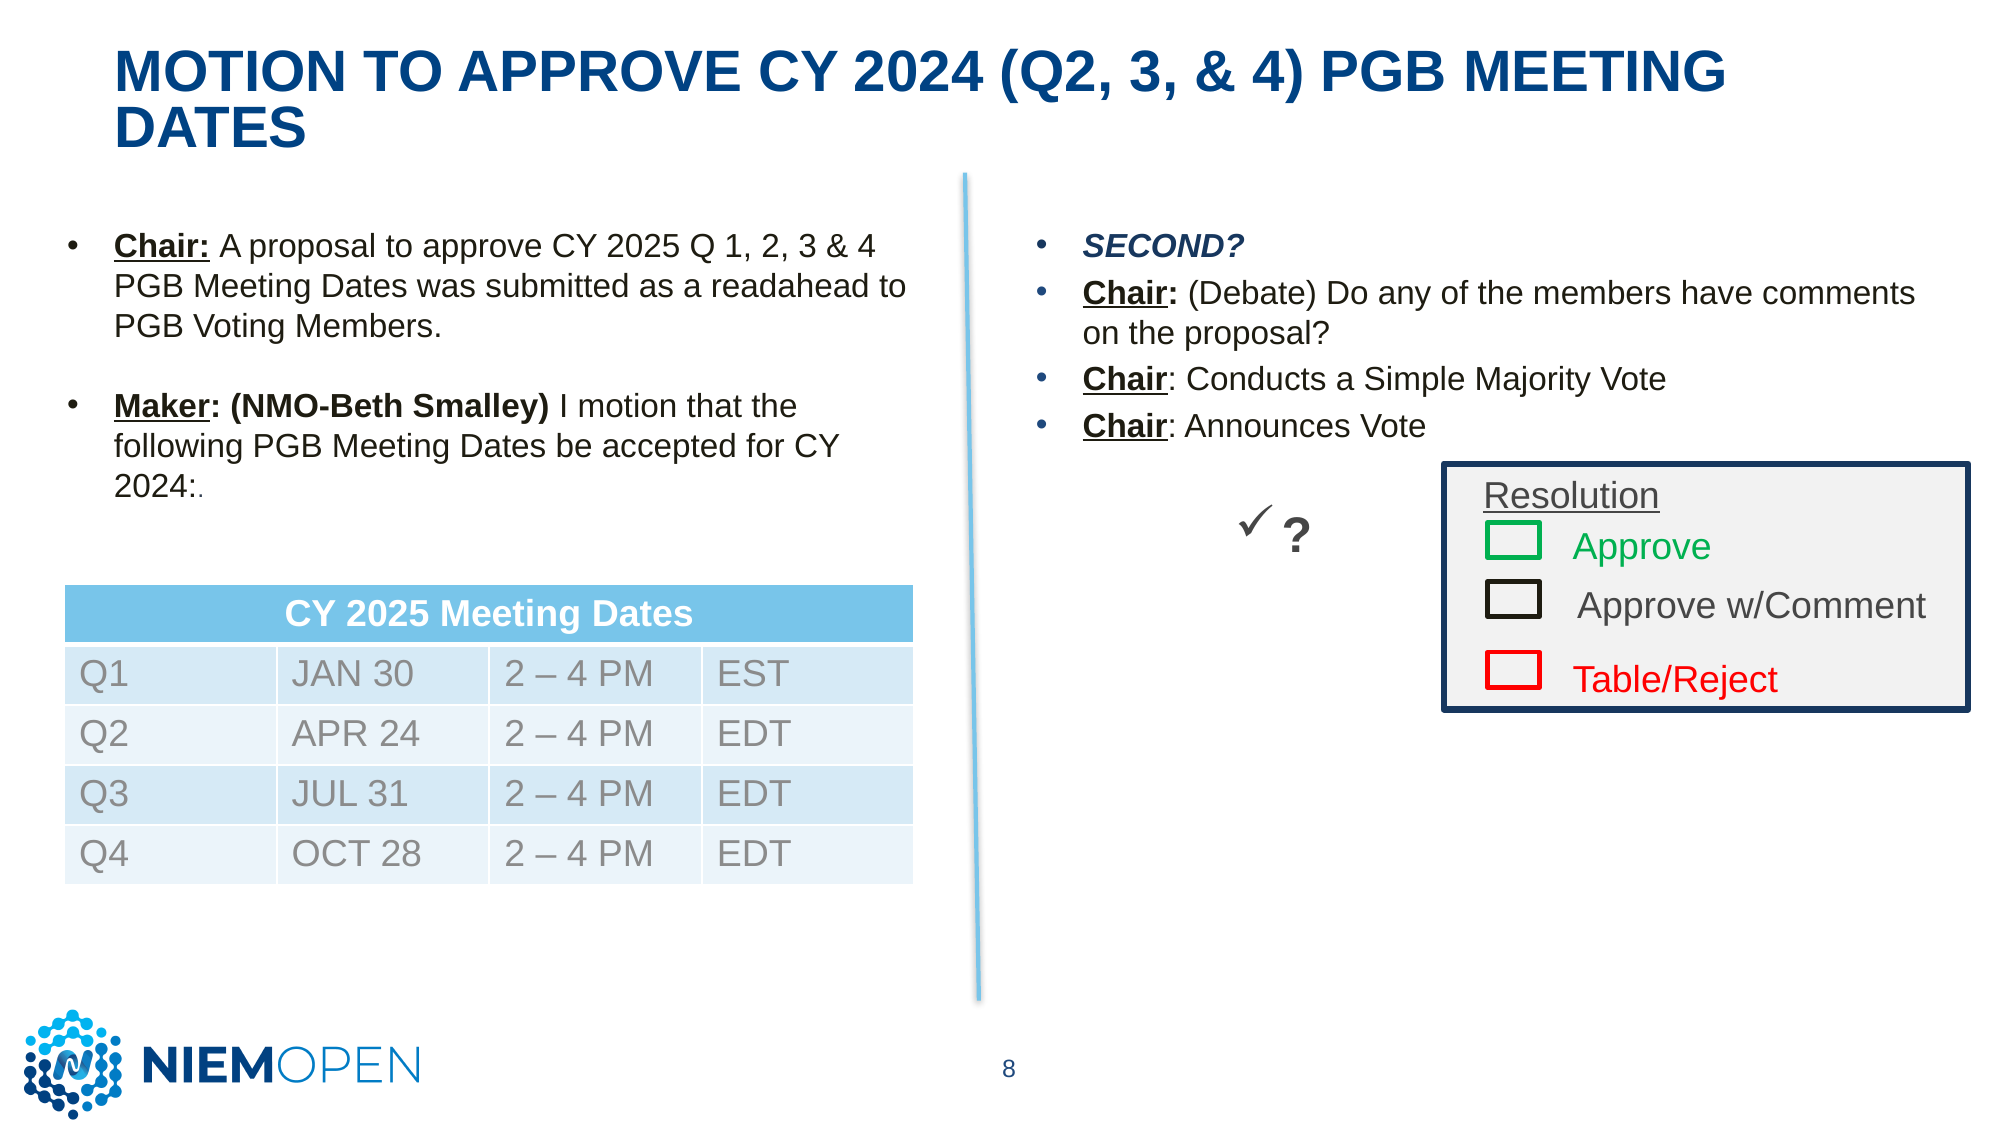

# Motion to Approve CY 2024 (Q2, 3, & 4) PGB Meeting dates
Chair: A proposal to approve CY 2025 Q 1, 2, 3 & 4 PGB Meeting Dates was submitted as a readahead to PGB Voting Members.

Maker: (NMO-Beth Smalley) I motion that the following PGB Meeting Dates be accepted for CY 2024:.

SECOND?
Chair: (Debate) Do any of the members have comments on the proposal?
Chair: Conducts a Simple Majority Vote
Chair: Announces Vote

Resolution

Approve

Approve w/Comment

Table/Reject

?
| CY 2025 Meeting Dates |  |  |  |
| --- | --- | --- | --- |
| Q1 | JAN 30 | 2 – 4 PM | EST |
| Q2 | APR 24 | 2 – 4 PM | EDT |
| Q3 | JUL 31 | 2 – 4 PM | EDT |
| Q4 | OCT 28 | 2 – 4 PM | EDT |
8